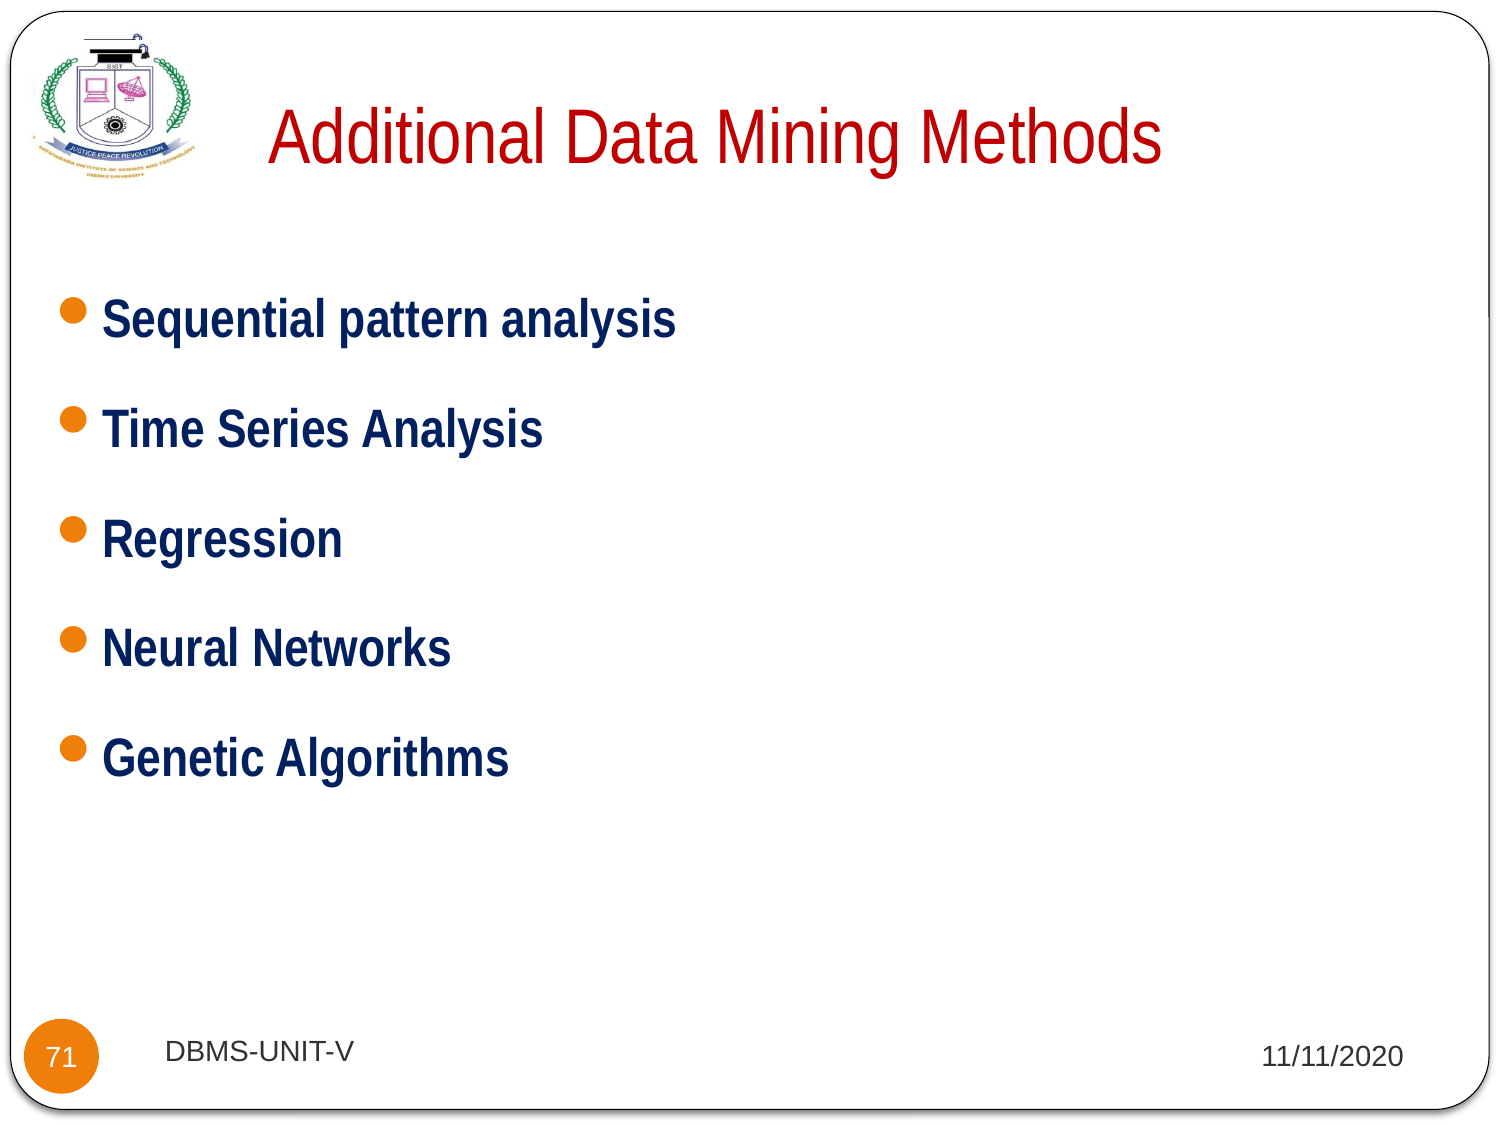

# Additional Data Mining Methods
Sequential pattern analysis
Time Series Analysis
Regression
Neural Networks
Genetic Algorithms
DBMS-UNIT-V
11/11/2020
71